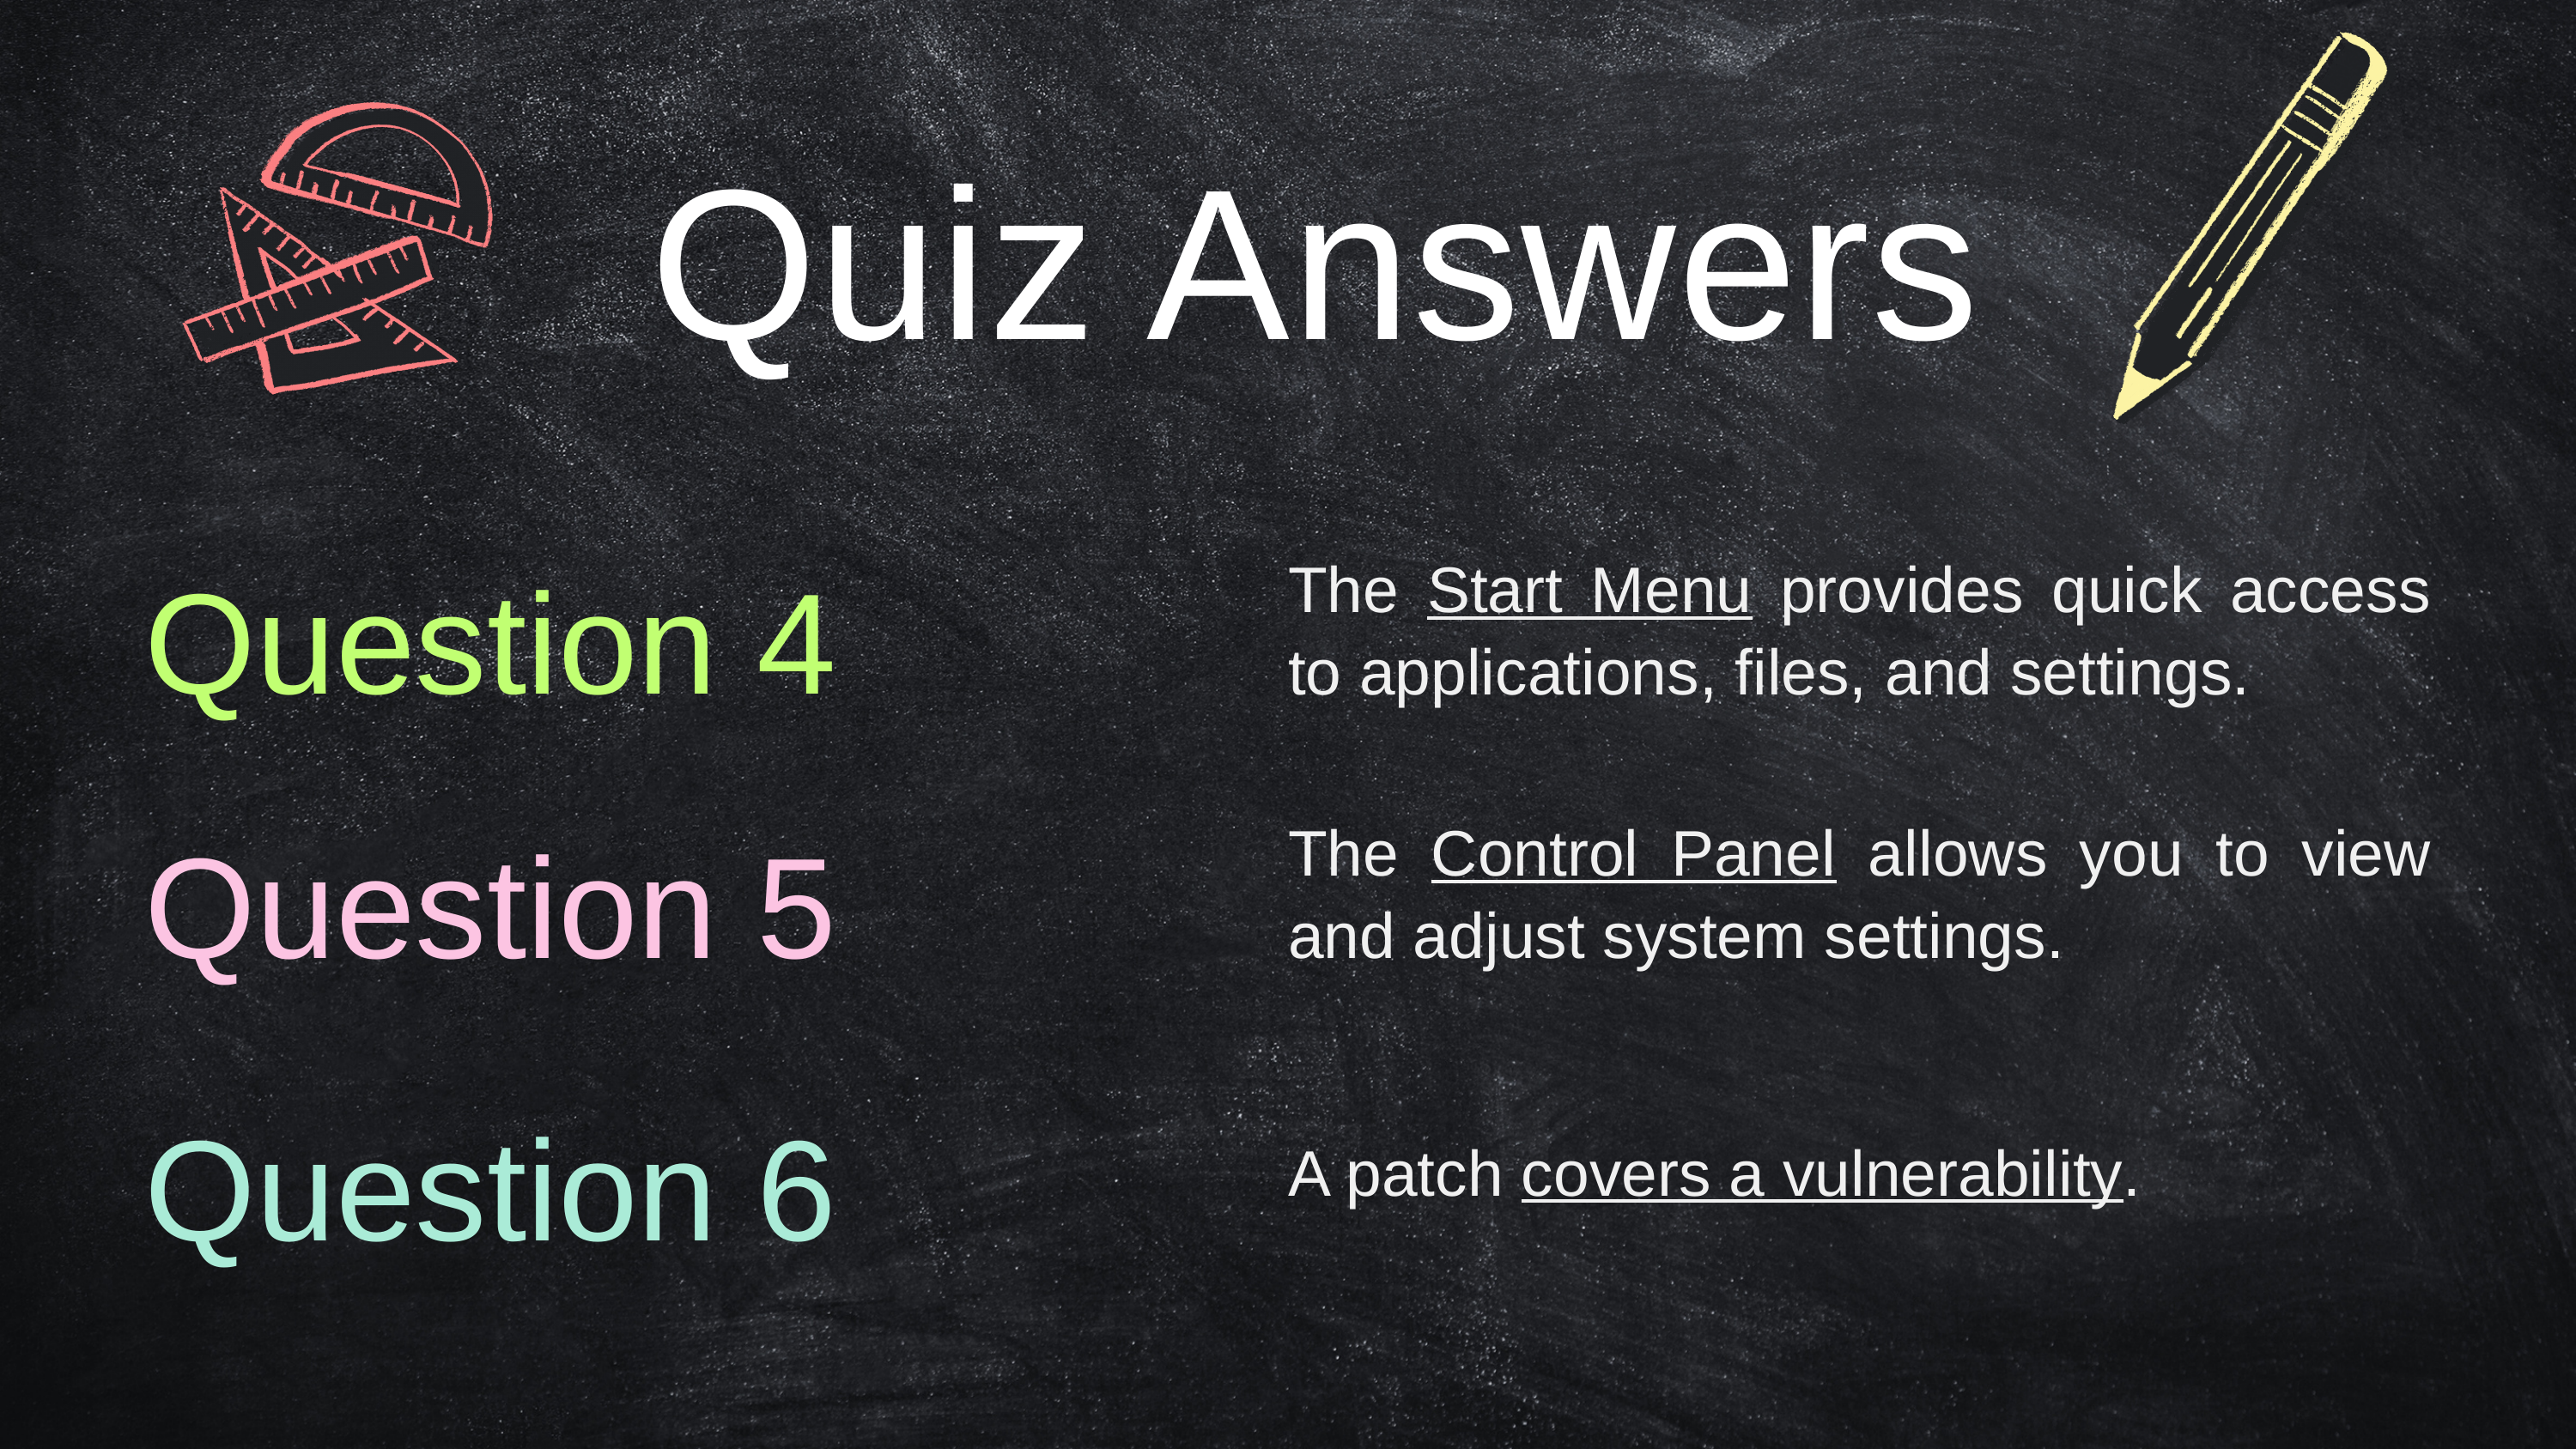

Quiz Answers
Question 4
The Start Menu provides quick access to applications, files, and settings.
Question 5
The Control Panel allows you to view and adjust system settings.
Question 6
A patch covers a vulnerability.